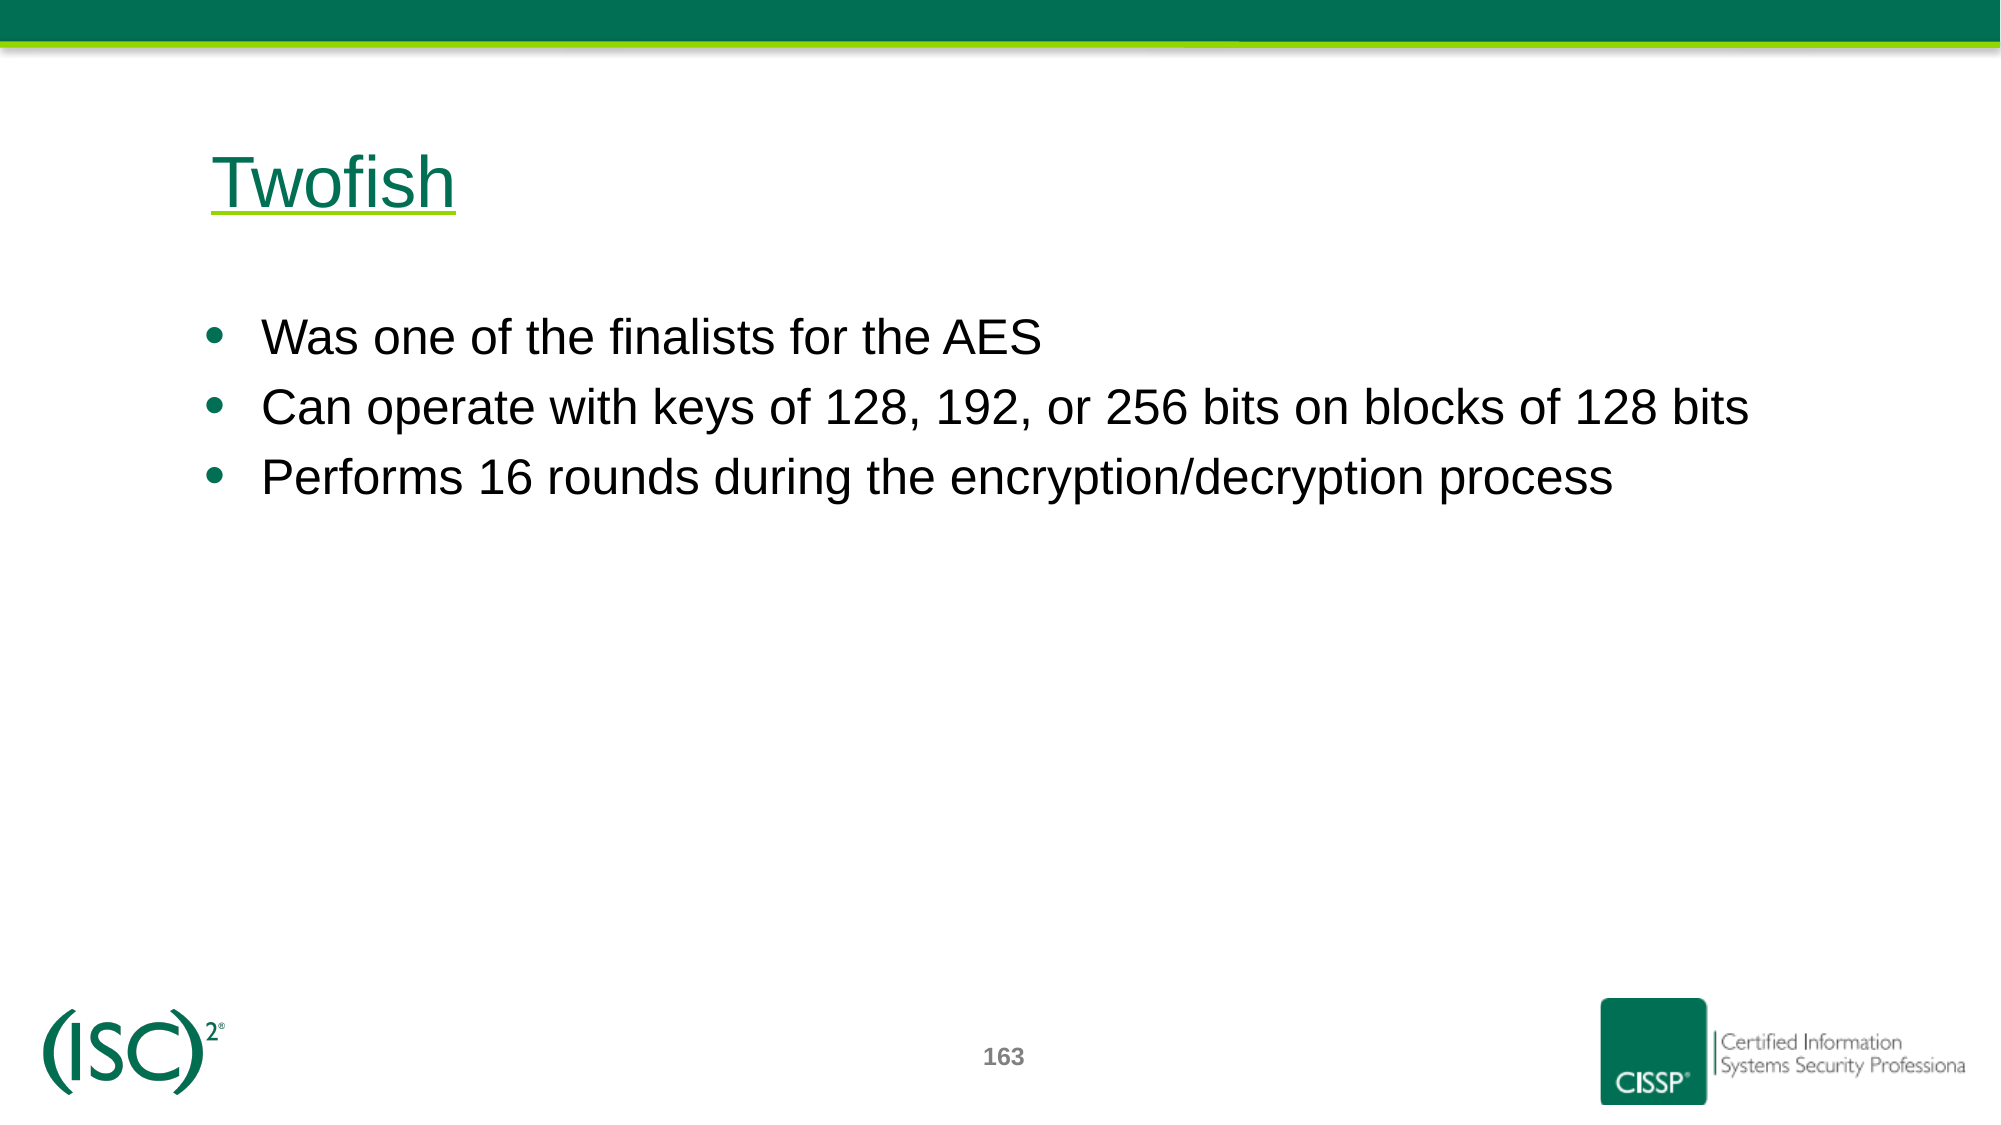

Twofish
Was one of the finalists for the AES
Can operate with keys of 128, 192, or 256 bits on blocks of 128 bits
Performs 16 rounds during the encryption/decryption process